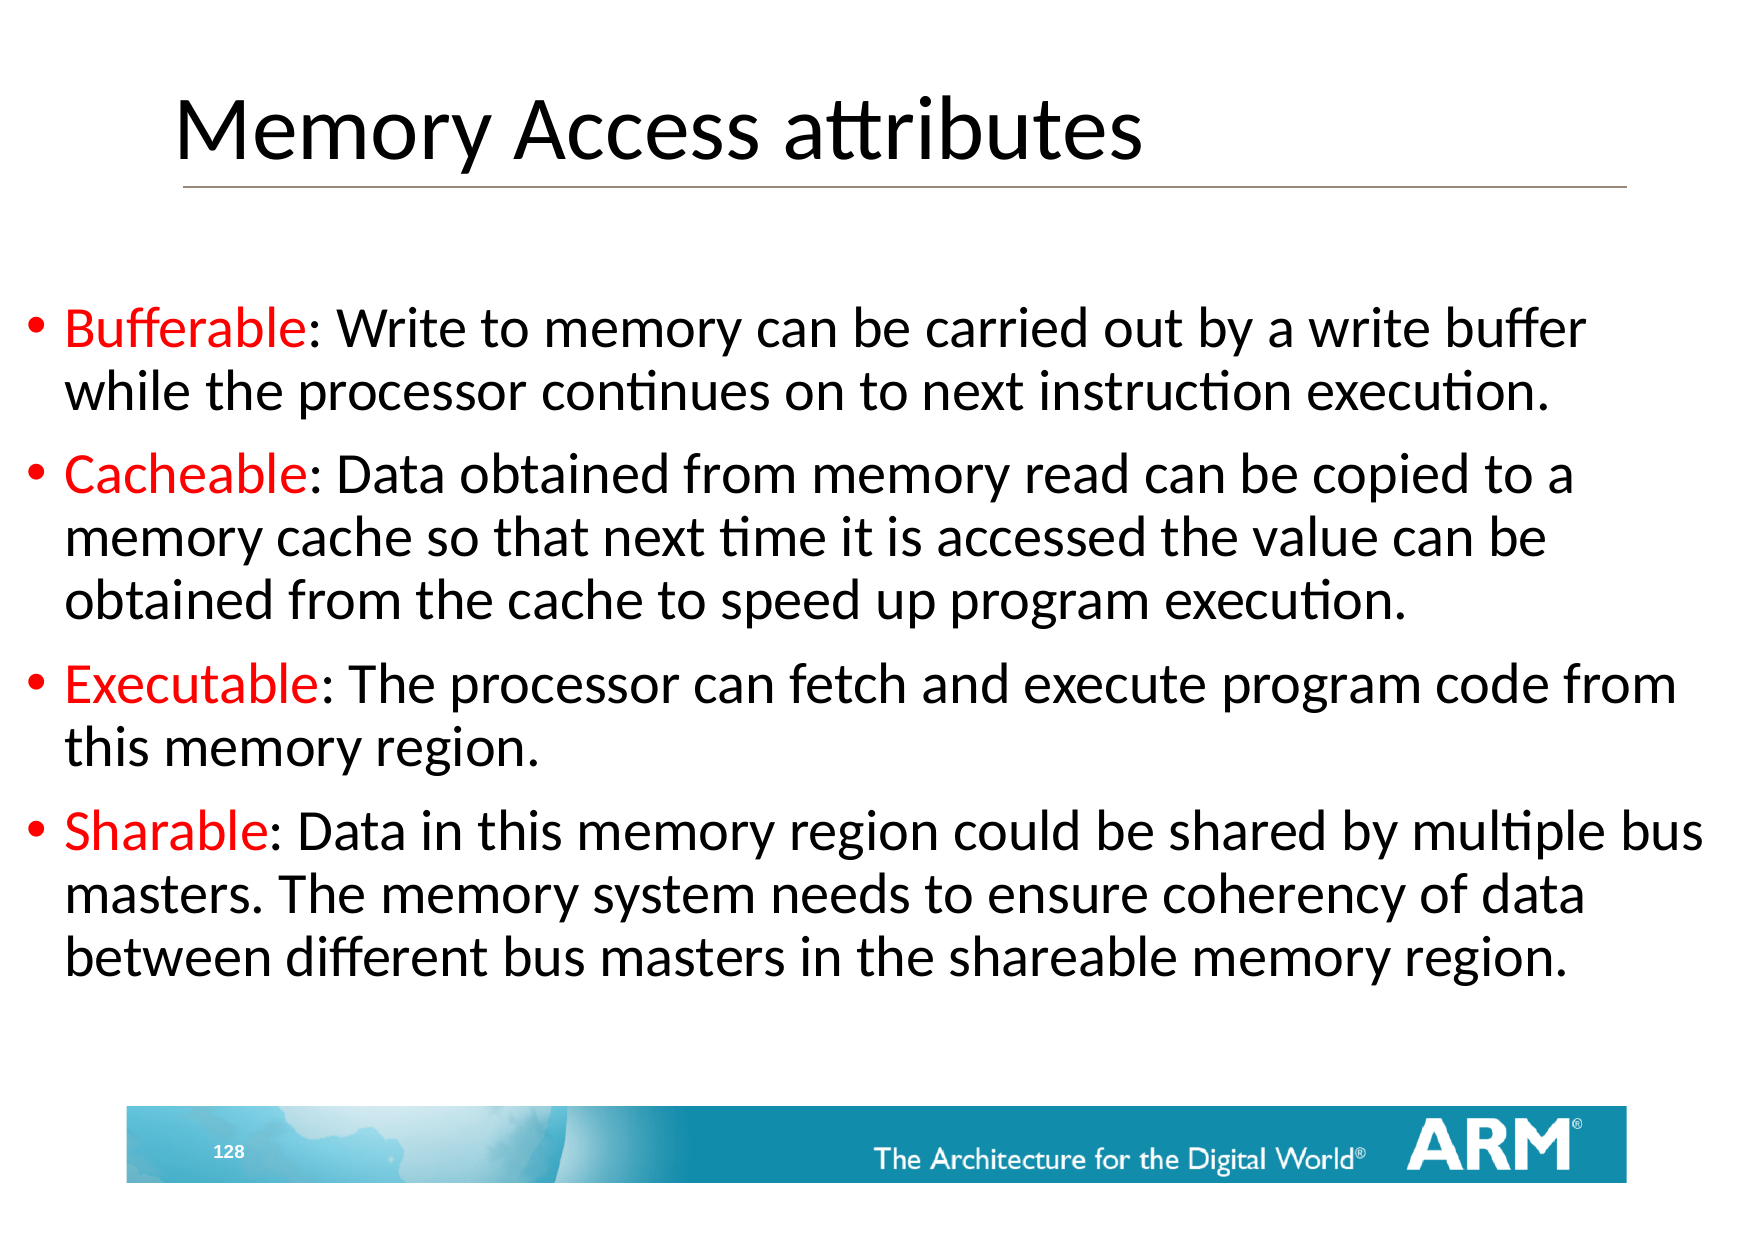

# Memory Access attributes
Bufferable: Write to memory can be carried out by a write buffer while the processor continues on to next instruction execution.
Cacheable: Data obtained from memory read can be copied to a memory cache so that next time it is accessed the value can be obtained from the cache to speed up program execution.
Executable: The processor can fetch and execute program code from this memory region.
Sharable: Data in this memory region could be shared by multiple bus masters. The memory system needs to ensure coherency of data between different bus masters in the shareable memory region.
128